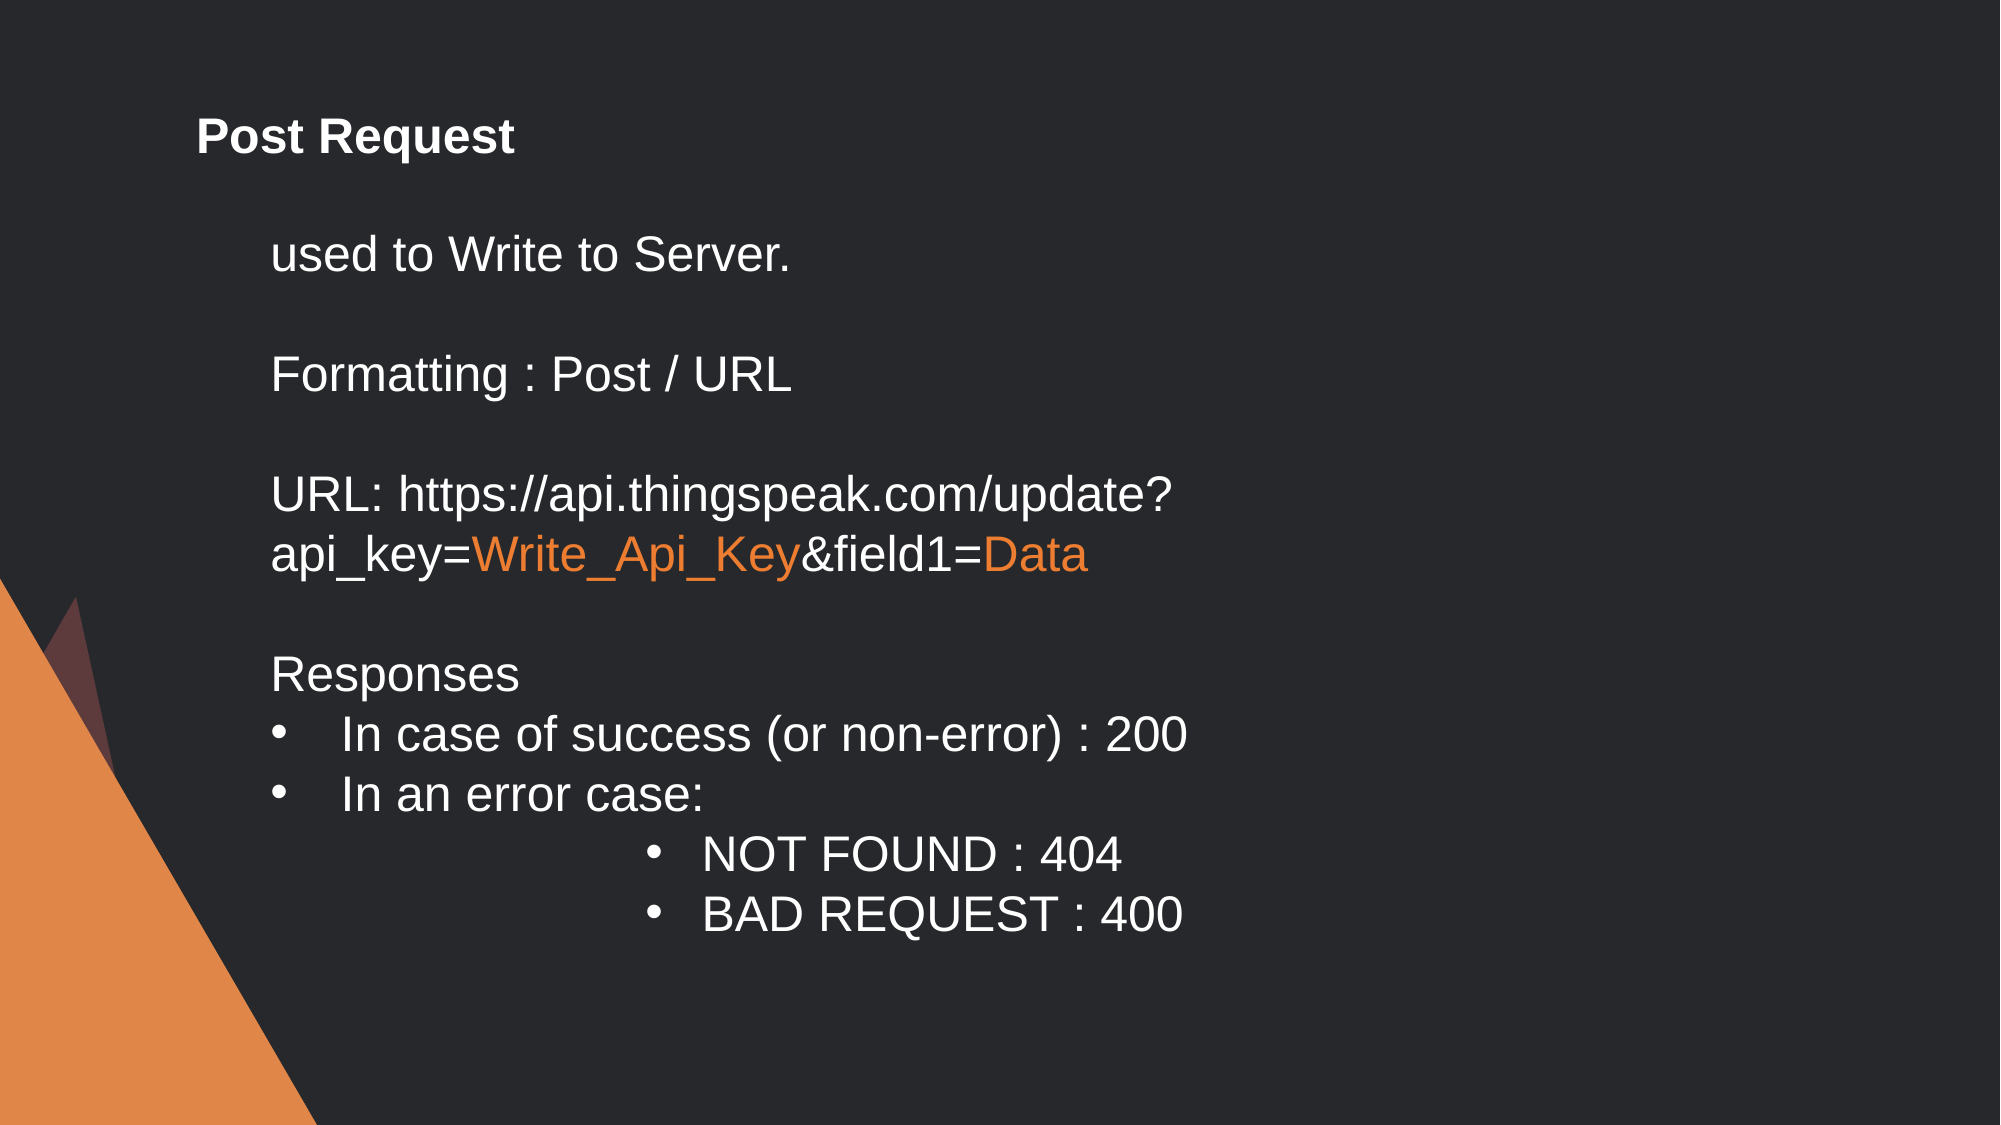

# Post Request
used to Write to Server.

Formatting : Post / URL

URL: https://api.thingspeak.com/update?api_key=Write_Api_Key&field1=Data

Responses
 In case of success (or non-error) : 200
 In an error case:
NOT FOUND : 404
BAD REQUEST : 400